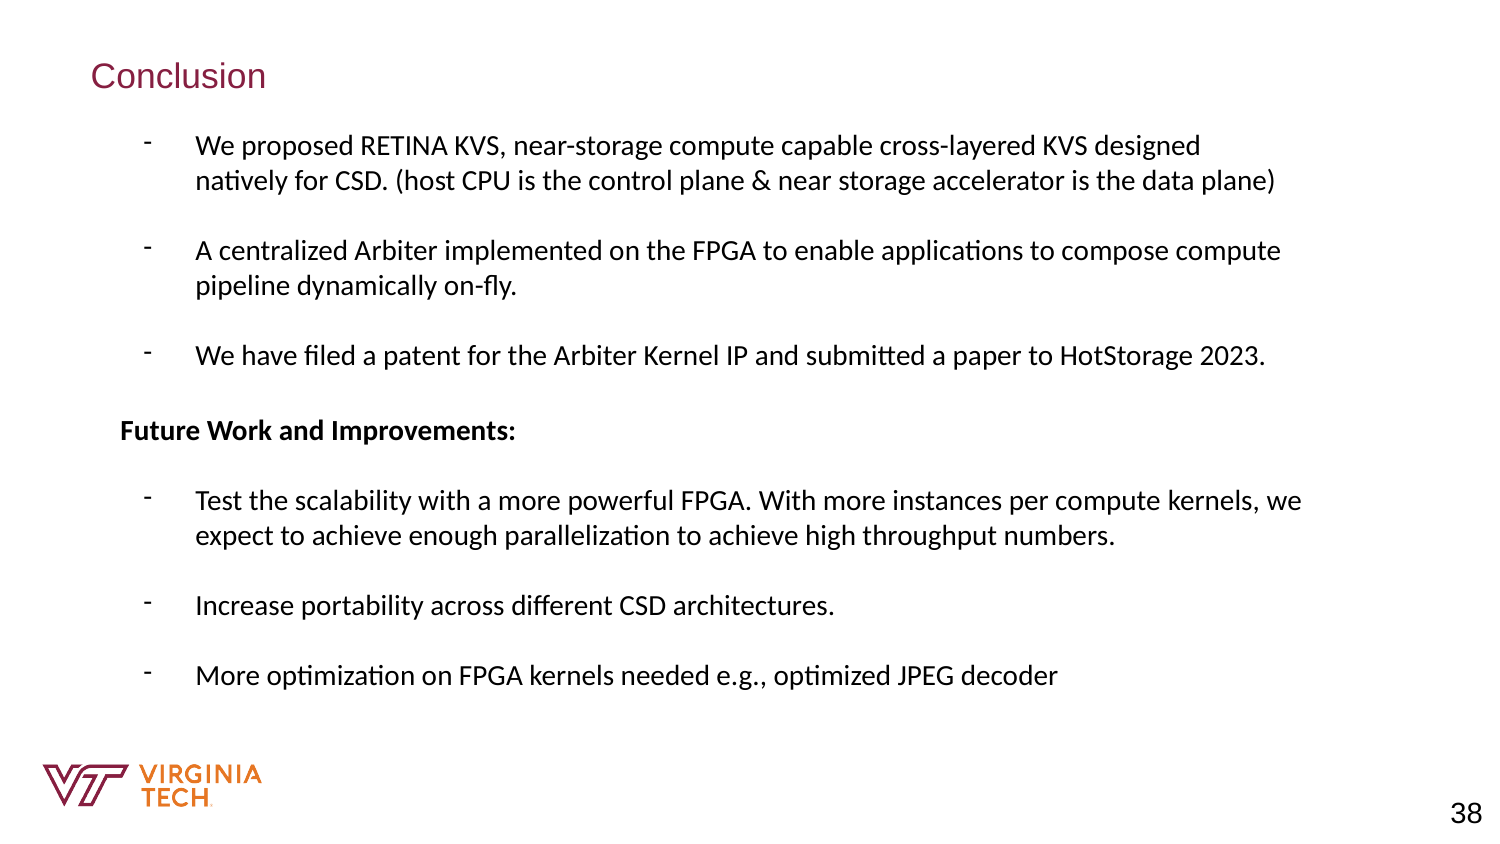

Conclusion
We proposed RETINA KVS, near-storage compute capable cross-layered KVS designed natively for CSD. (host CPU is the control plane & near storage accelerator is the data plane)

A centralized Arbiter implemented on the FPGA to enable applications to compose compute pipeline dynamically on-fly.

We have filed a patent for the Arbiter Kernel IP and submitted a paper to HotStorage 2023.

Future Work and Improvements:

Test the scalability with a more powerful FPGA. With more instances per compute kernels, we expect to achieve enough parallelization to achieve high throughput numbers.

Increase portability across different CSD architectures.

More optimization on FPGA kernels needed e.g., optimized JPEG decoder
38